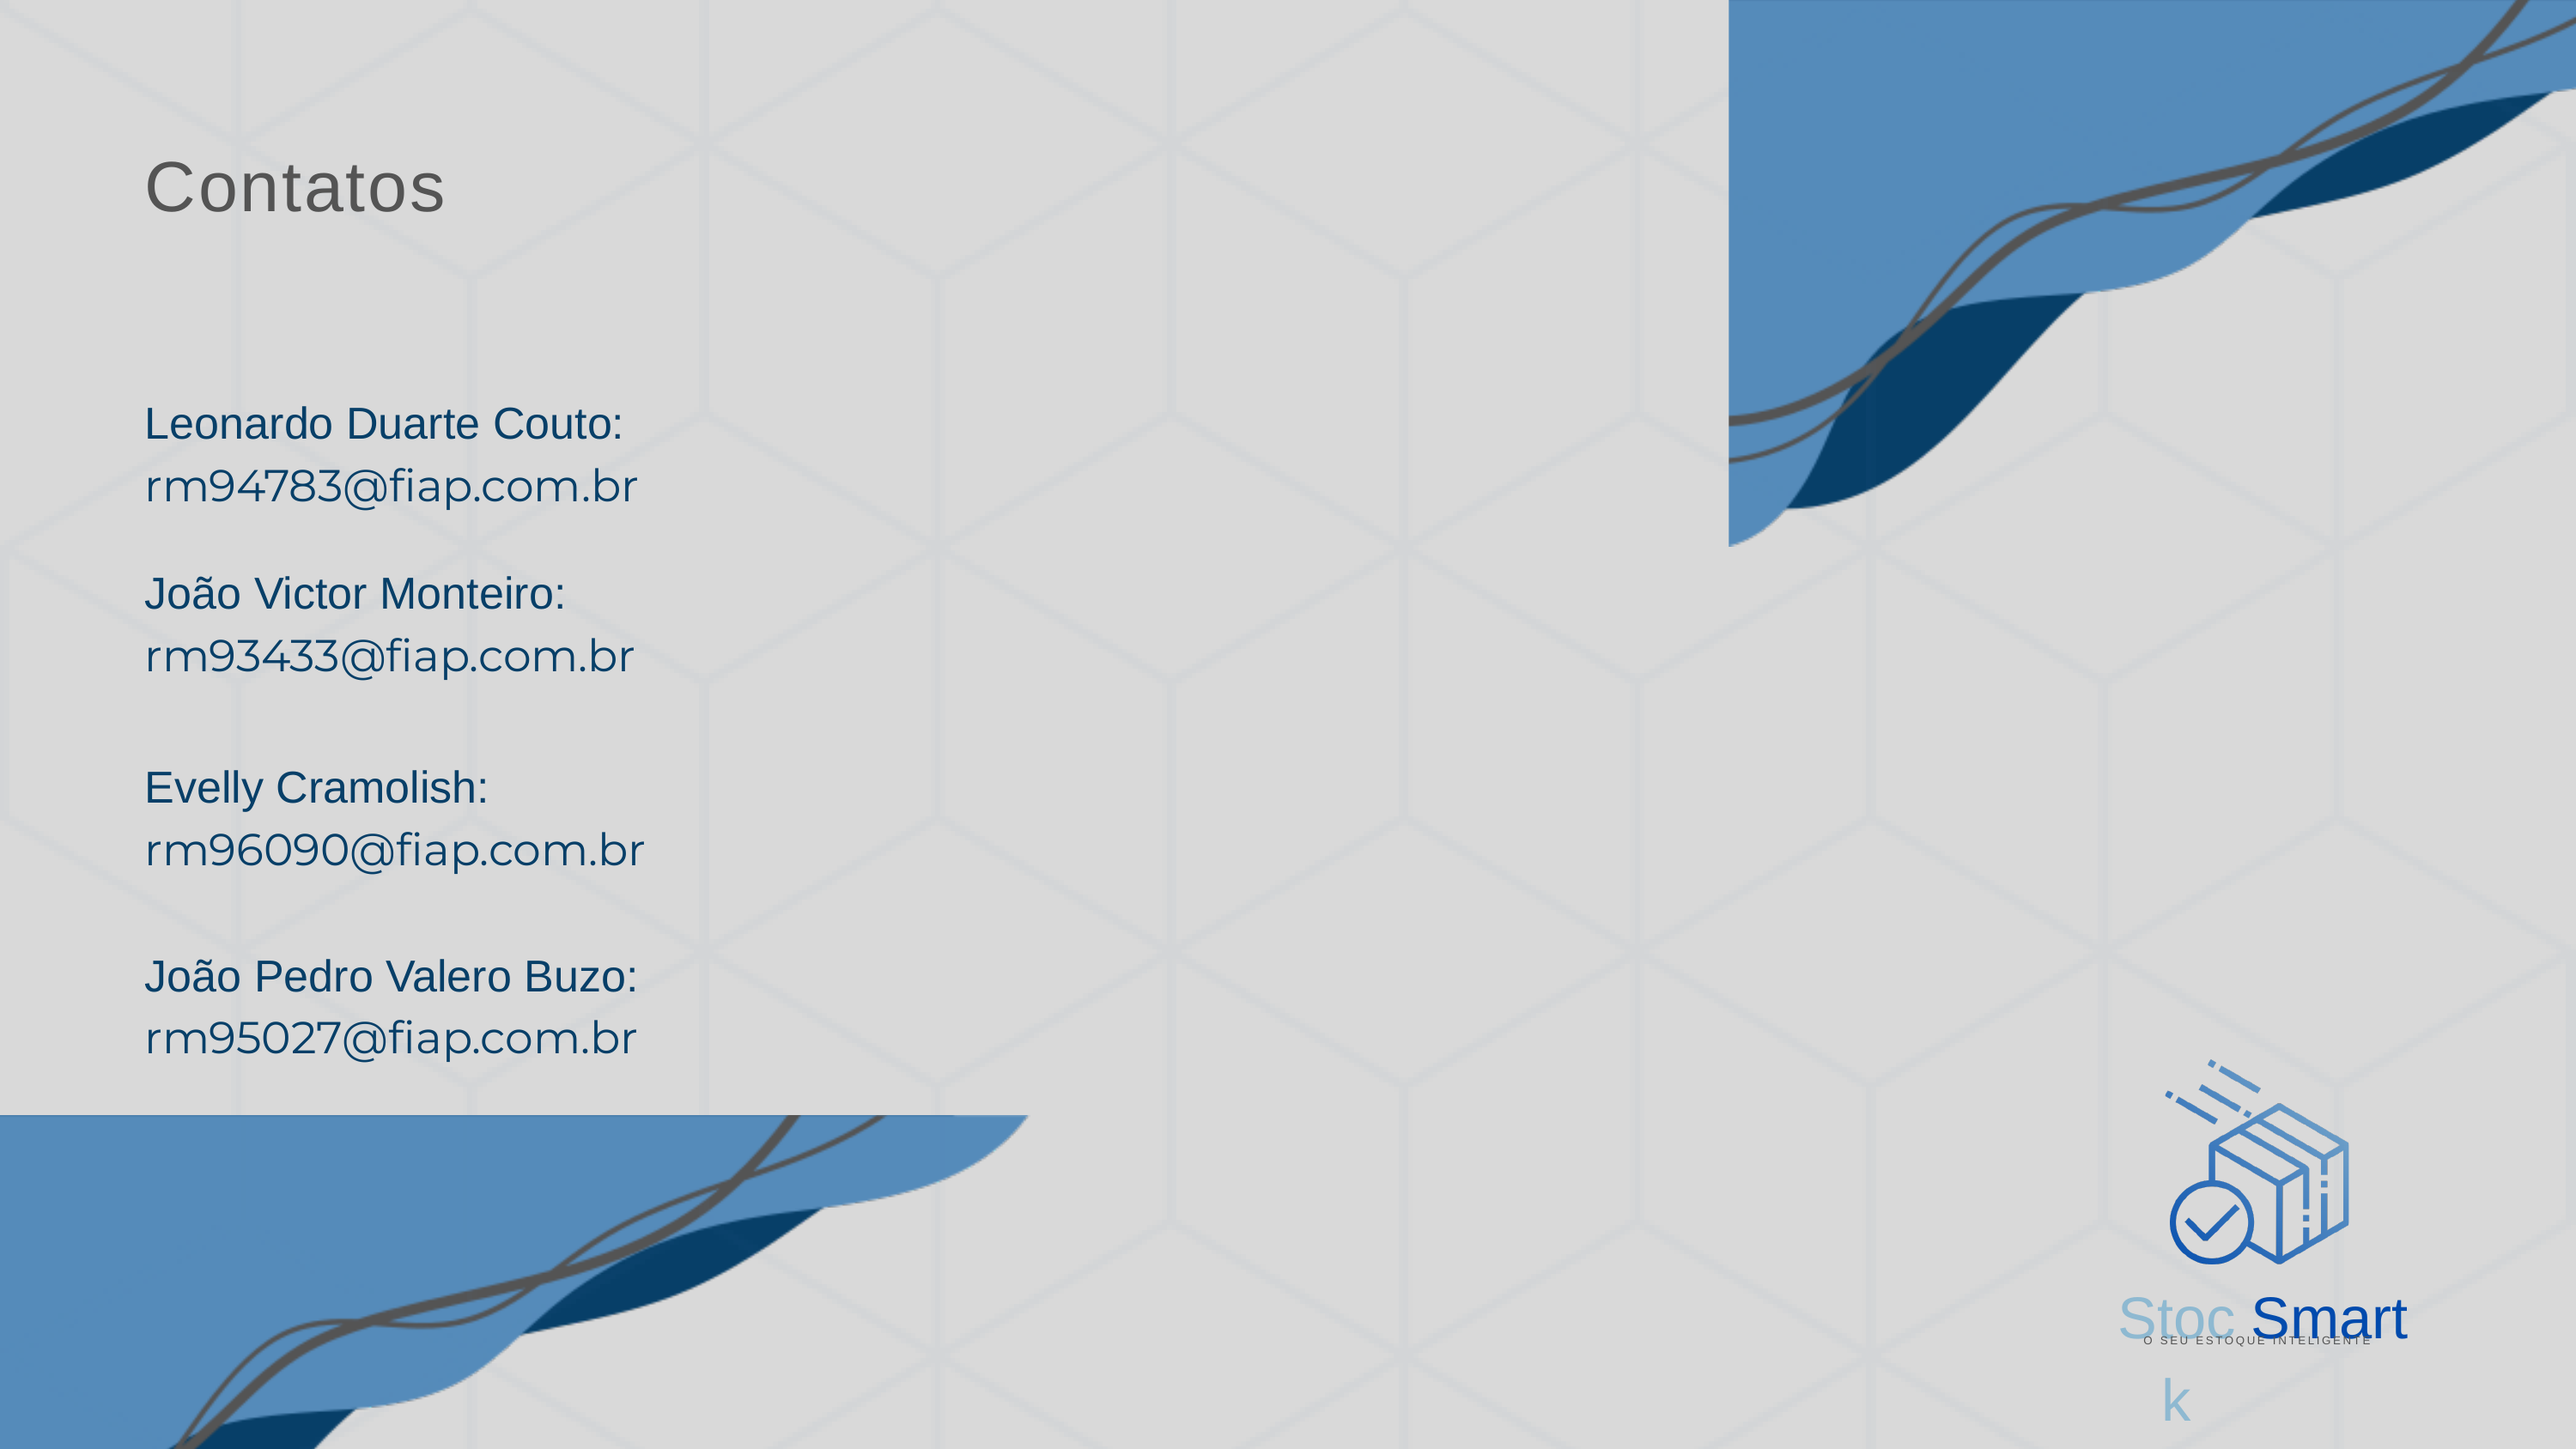

Contatos
Leonardo Duarte Couto:
rm94783@fiap.com.br

João Victor Monteiro:
rm93433@fiap.com.br

Evelly Cramolish:
rm96090@fiap.com.br
João Pedro Valero Buzo:
rm95027@fiap.com.br

Stock
Smart
O SEU ESTOQUE INTELIGENTE